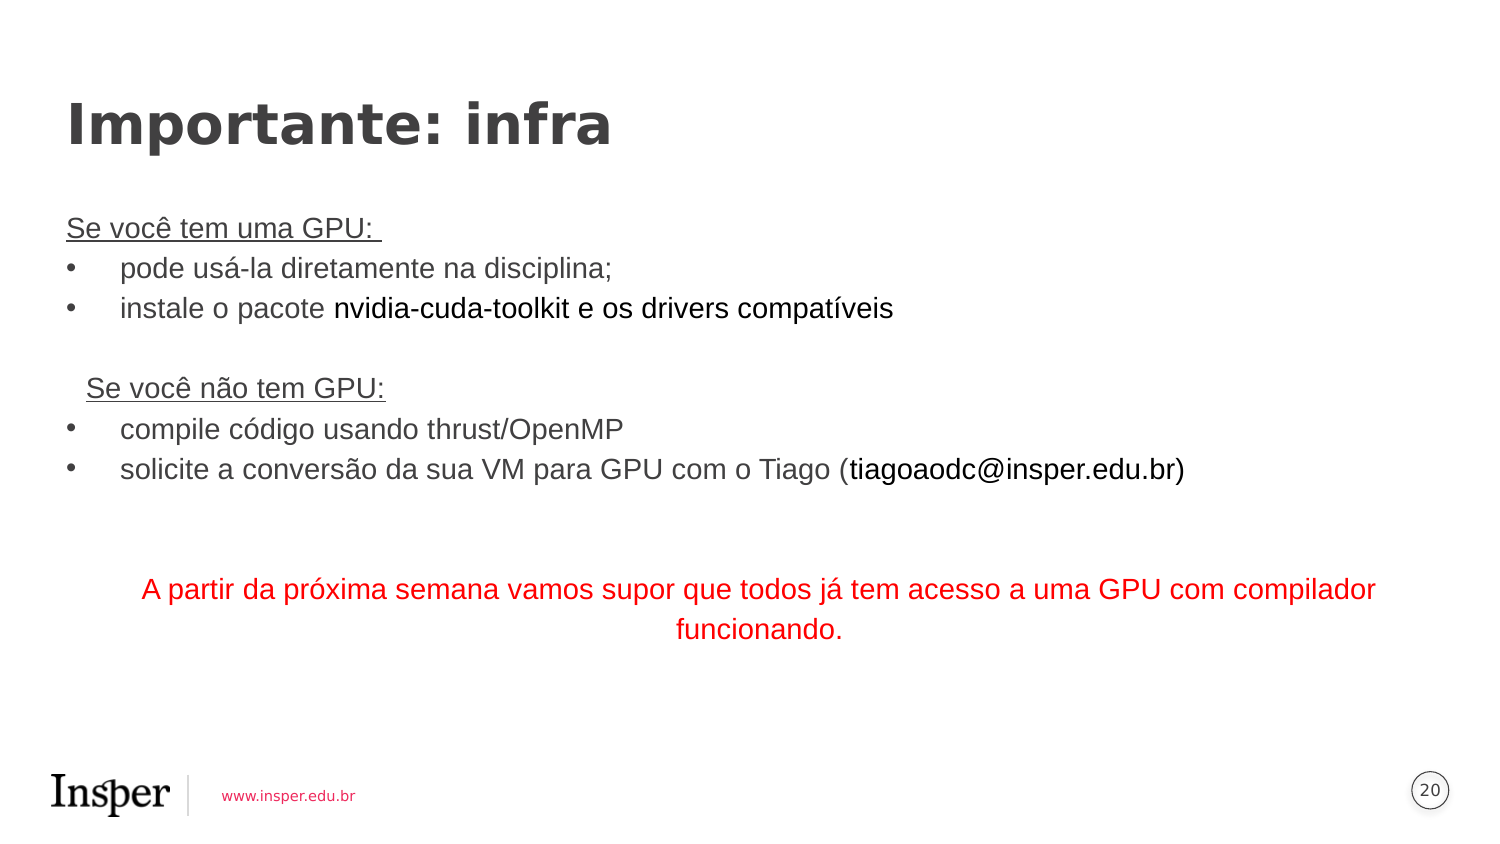

# Importante: infra
Se você tem uma GPU:
pode usá-la diretamente na disciplina;
instale o pacote nvidia-cuda-toolkit e os drivers compatíveis

Se você não tem GPU:
compile código usando thrust/OpenMP
solicite a conversão da sua VM para GPU com o Tiago (tiagoaodc@insper.edu.br)

A partir da próxima semana vamos supor que todos já tem acesso a uma GPU com compilador funcionando.